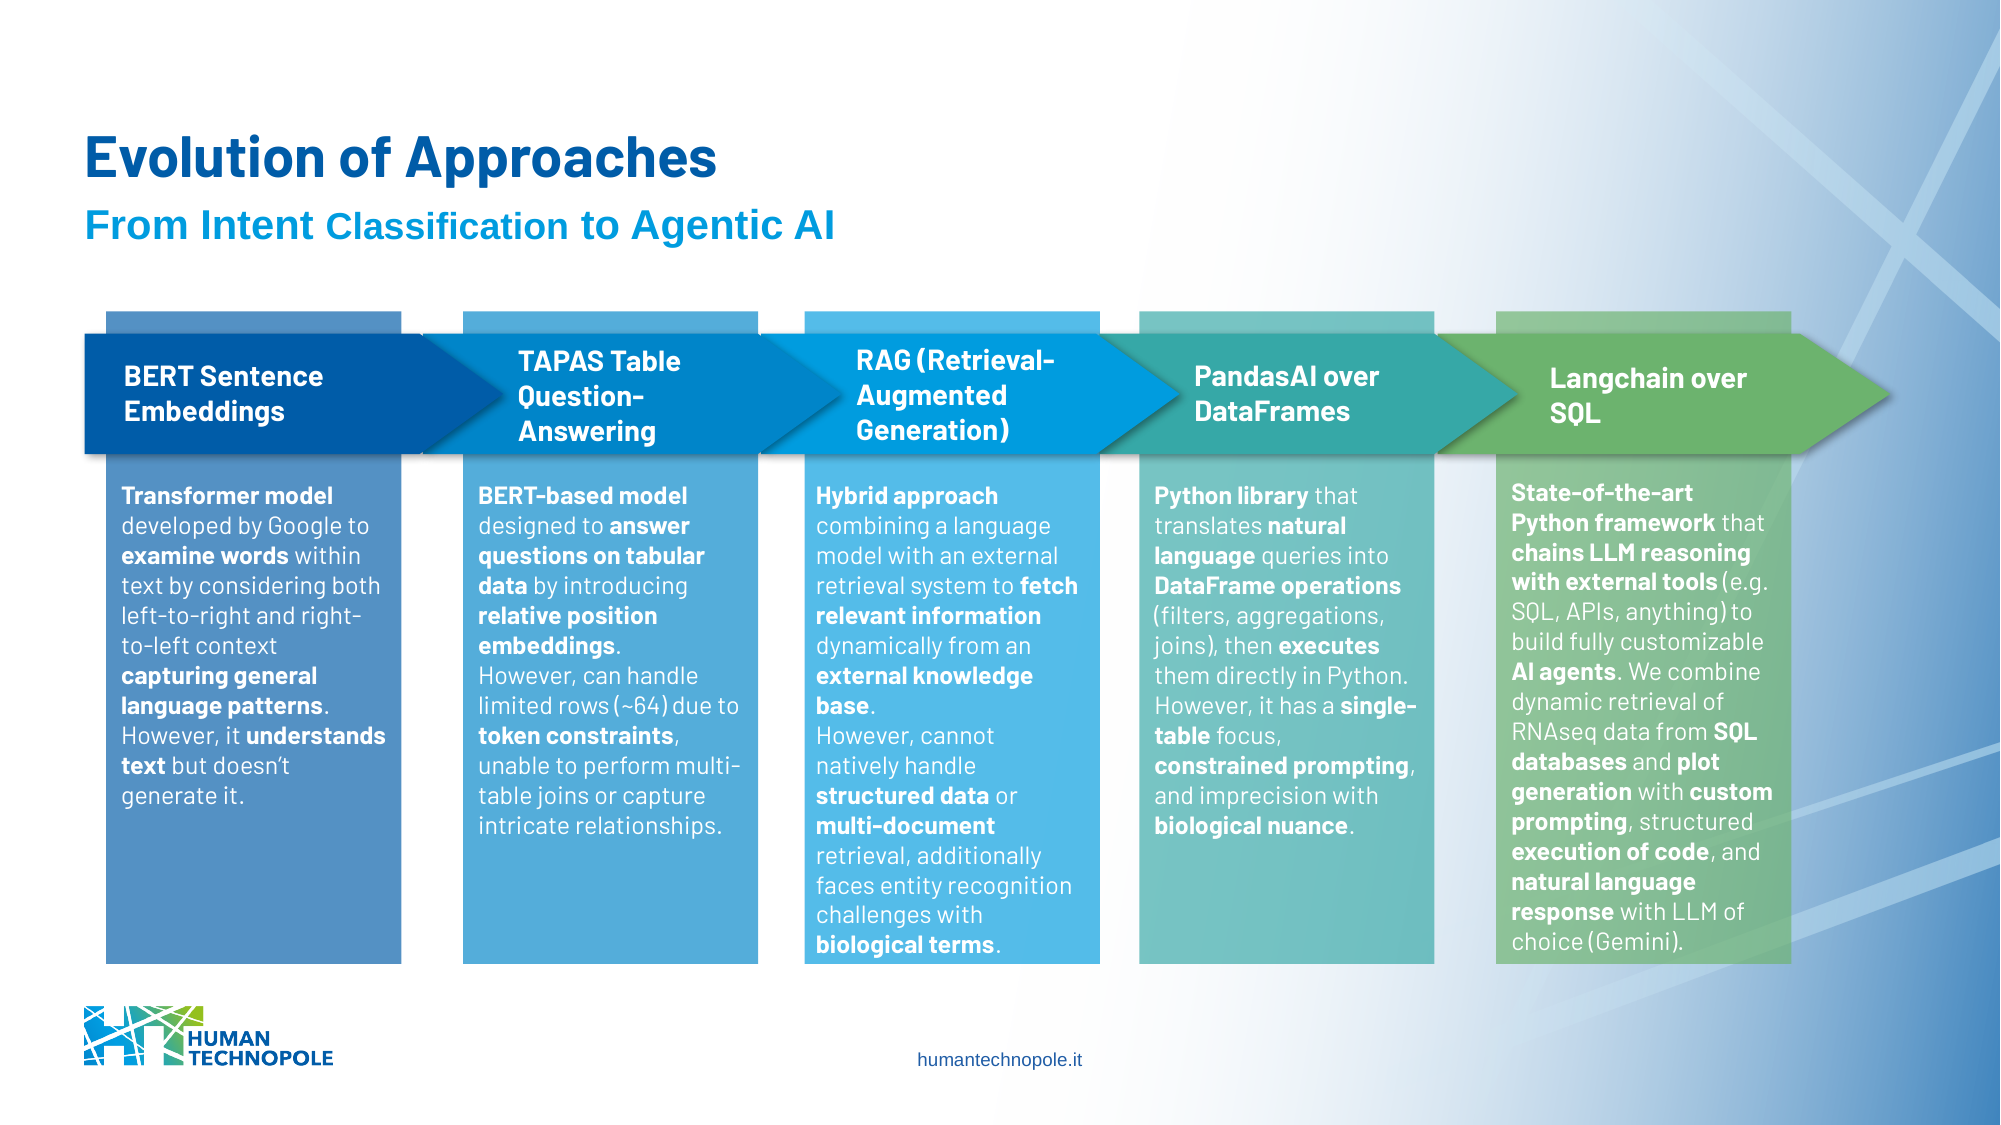

Evolution of Approaches

From Intent Classification to Agentic AI

BERT Sentence Embeddings
PandasAI over DataFrames
RAG (Retrieval-Augmented Generation)
Langchain over SQL
TAPAS Table Question-Answering
State-of-the-art Python framework that chains LLM reasoning with external tools (e.g. SQL, APIs, anything) to build fully customizable AI agents. We combine dynamic retrieval of RNAseq data from SQL databases and plot generation with custom prompting, structured execution of code, and natural language response with LLM of choice (Gemini).
Python library that translates natural language queries into DataFrame operations (filters, aggregations, joins), then executes them directly in Python.
However, it has a single-table focus, constrained prompting, and imprecision with biological nuance.
Transformer model developed by Google to examine words within text by considering both left-to-right and right-to-left context capturing general language patterns.
However, it understands text but doesn’t generate it.
BERT-based model designed to answer questions on tabular data by introducing relative position embeddings.
However, can handle limited rows (~64) due to token constraints, unable to perform multi-table joins or capture intricate relationships.
Hybrid approach combining a language model with an external retrieval system to fetch relevant information dynamically from an external knowledge base.
However, cannot natively handle structured data or multi-document retrieval, additionally faces entity recognition challenges with biological terms.